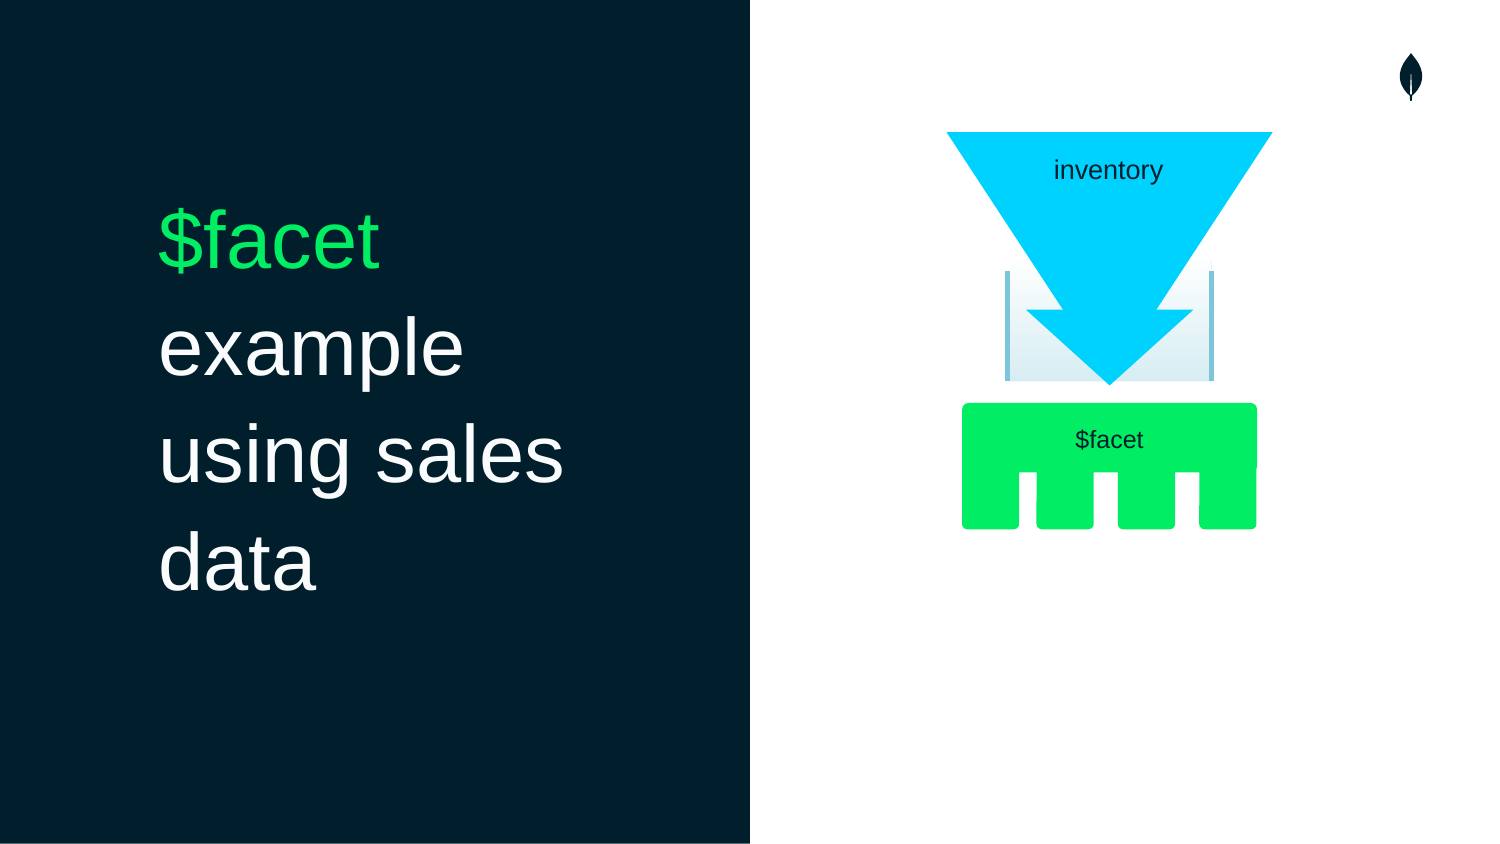

inventory
$facet example
using sales data

$facet